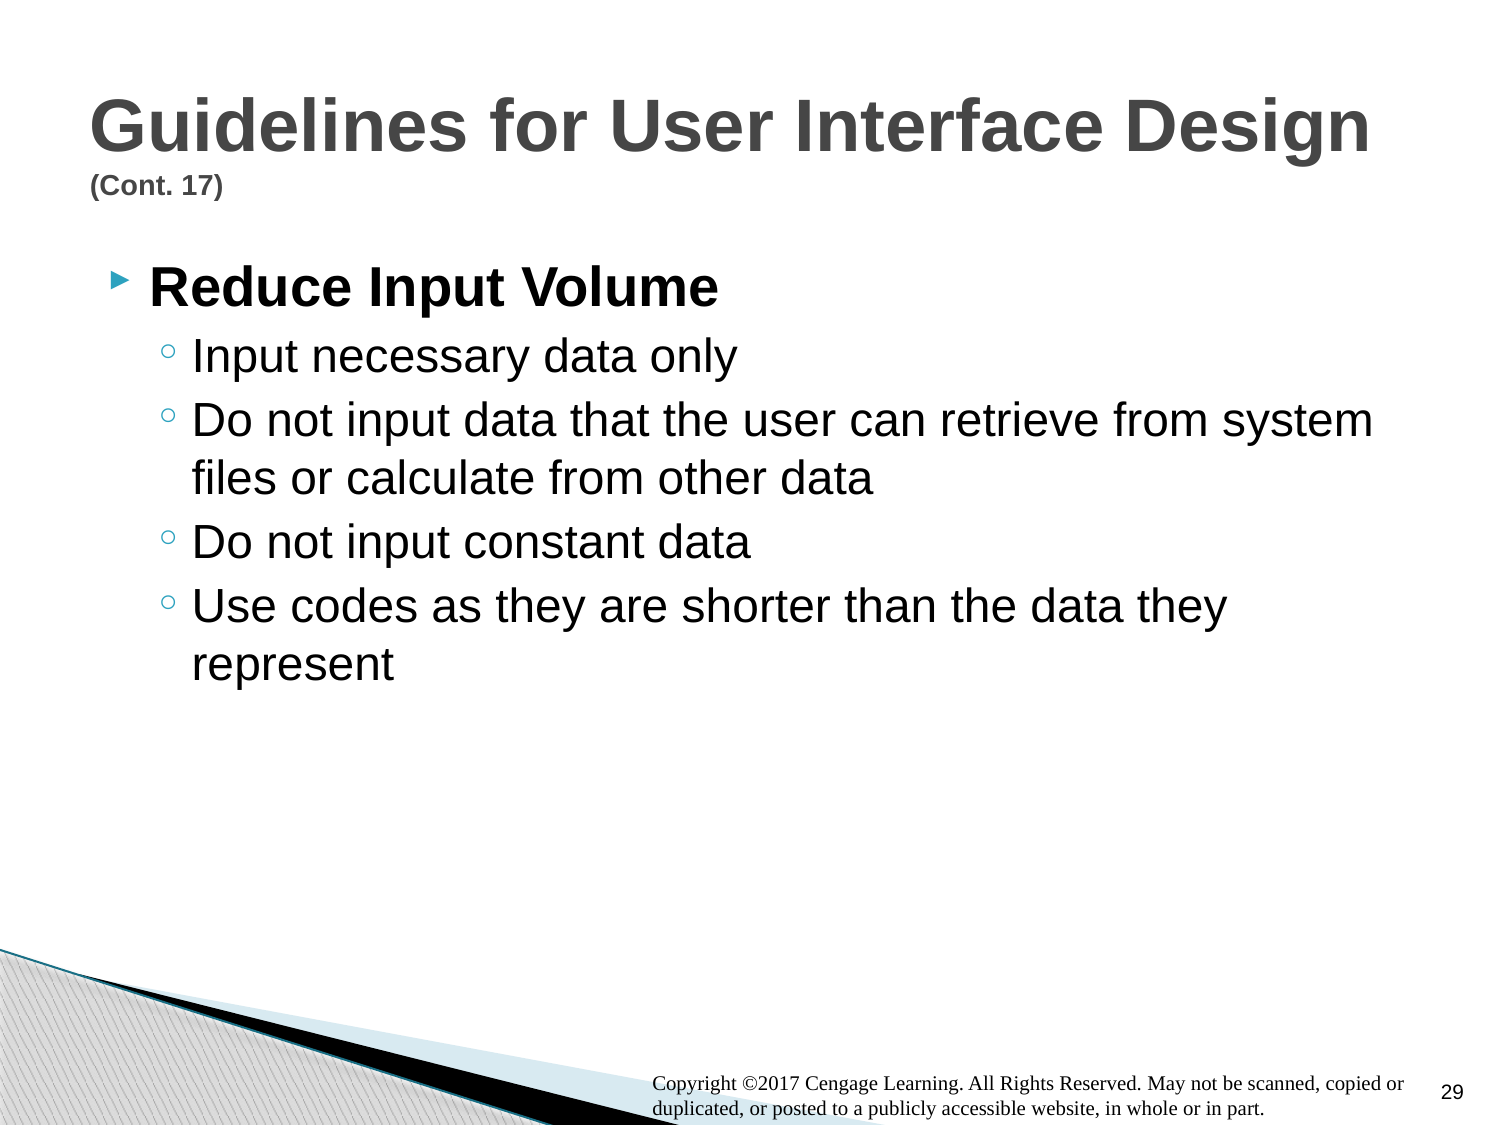

# Guidelines for User Interface Design (Cont. 17)
Reduce Input Volume
Input necessary data only
Do not input data that the user can retrieve from system files or calculate from other data
Do not input constant data
Use codes as they are shorter than the data they represent
29
Copyright ©2017 Cengage Learning. All Rights Reserved. May not be scanned, copied or duplicated, or posted to a publicly accessible website, in whole or in part.